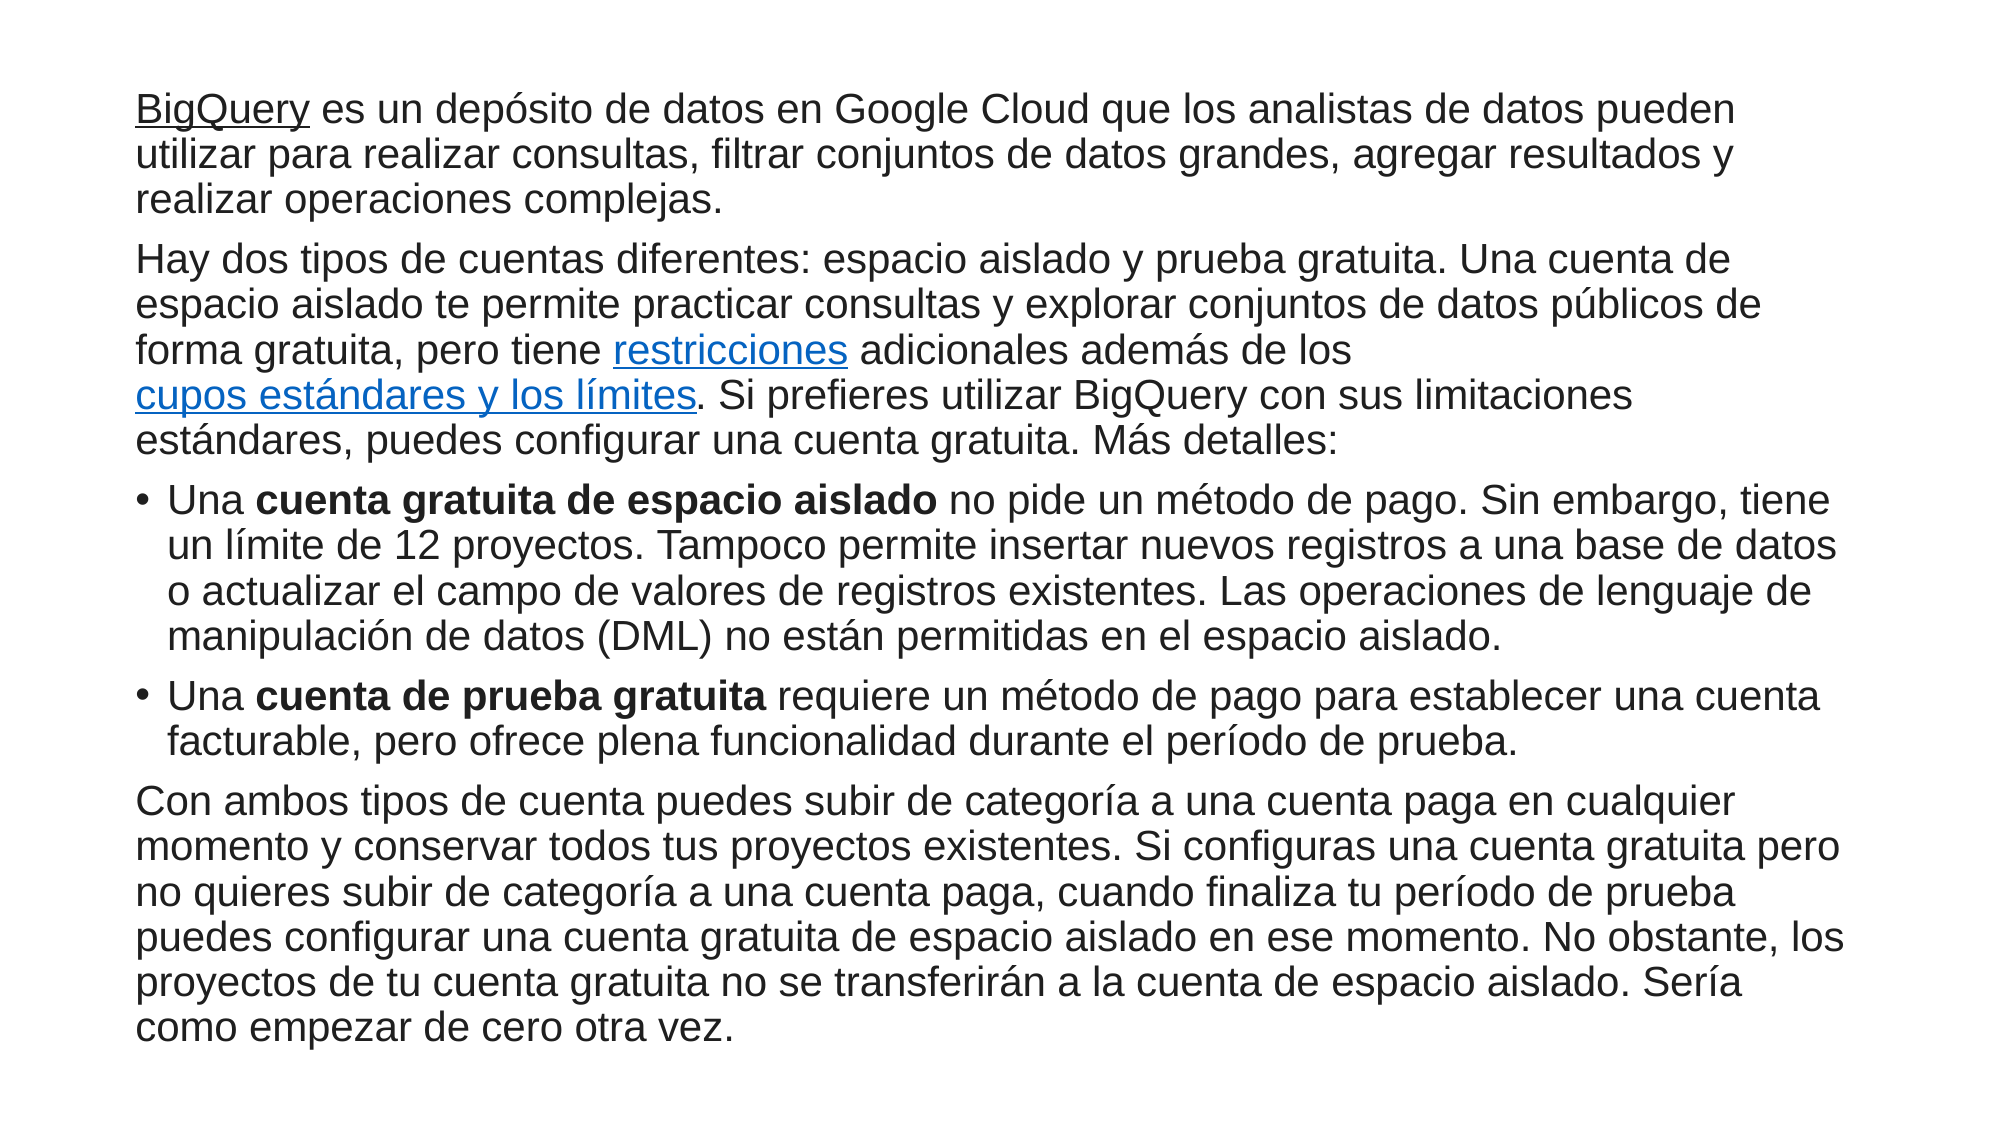

BigQuery es un depósito de datos en Google Cloud que los analistas de datos pueden utilizar para realizar consultas, filtrar conjuntos de datos grandes, agregar resultados y realizar operaciones complejas.
Hay dos tipos de cuentas diferentes: espacio aislado y prueba gratuita. Una cuenta de espacio aislado te permite practicar consultas y explorar conjuntos de datos públicos de forma gratuita, pero tiene restricciones adicionales además de los cupos estándares y los límites. Si prefieres utilizar BigQuery con sus limitaciones estándares, puedes configurar una cuenta gratuita. Más detalles:
Una cuenta gratuita de espacio aislado no pide un método de pago. Sin embargo, tiene un límite de 12 proyectos. Tampoco permite insertar nuevos registros a una base de datos o actualizar el campo de valores de registros existentes. Las operaciones de lenguaje de manipulación de datos (DML) no están permitidas en el espacio aislado.
Una cuenta de prueba gratuita requiere un método de pago para establecer una cuenta facturable, pero ofrece plena funcionalidad durante el período de prueba.
Con ambos tipos de cuenta puedes subir de categoría a una cuenta paga en cualquier momento y conservar todos tus proyectos existentes. Si configuras una cuenta gratuita pero no quieres subir de categoría a una cuenta paga, cuando finaliza tu período de prueba puedes configurar una cuenta gratuita de espacio aislado en ese momento. No obstante, los proyectos de tu cuenta gratuita no se transferirán a la cuenta de espacio aislado. Sería como empezar de cero otra vez.